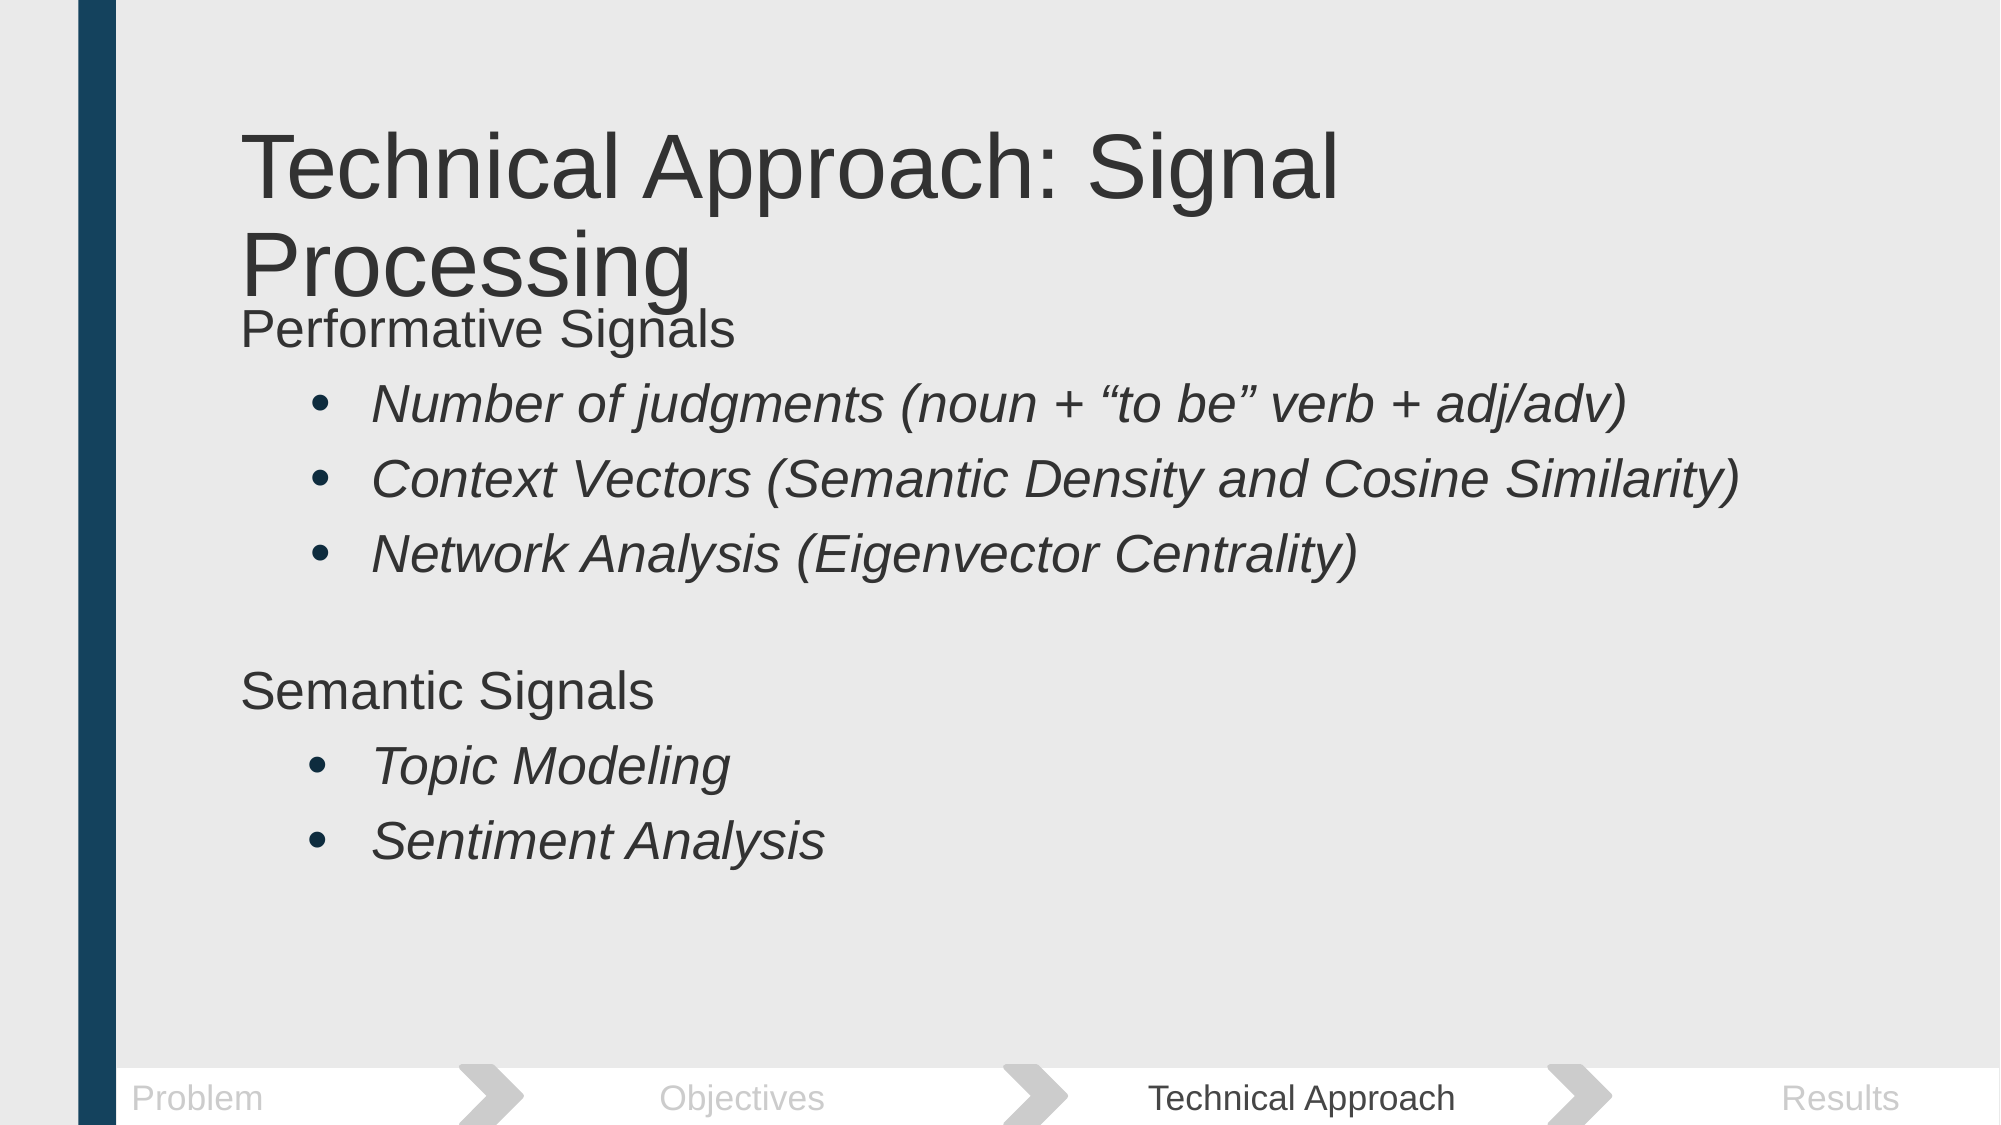

# Technical Approach: Signal Processing
Performative Signals
Number of judgments (noun + “to be” verb + adj/adv)
Context Vectors (Semantic Density and Cosine Similarity)
Network Analysis (Eigenvector Centrality)

Semantic Signals
Topic Modeling
Sentiment Analysis

Problem 			        Objectives 		            Technical Approach 			Results